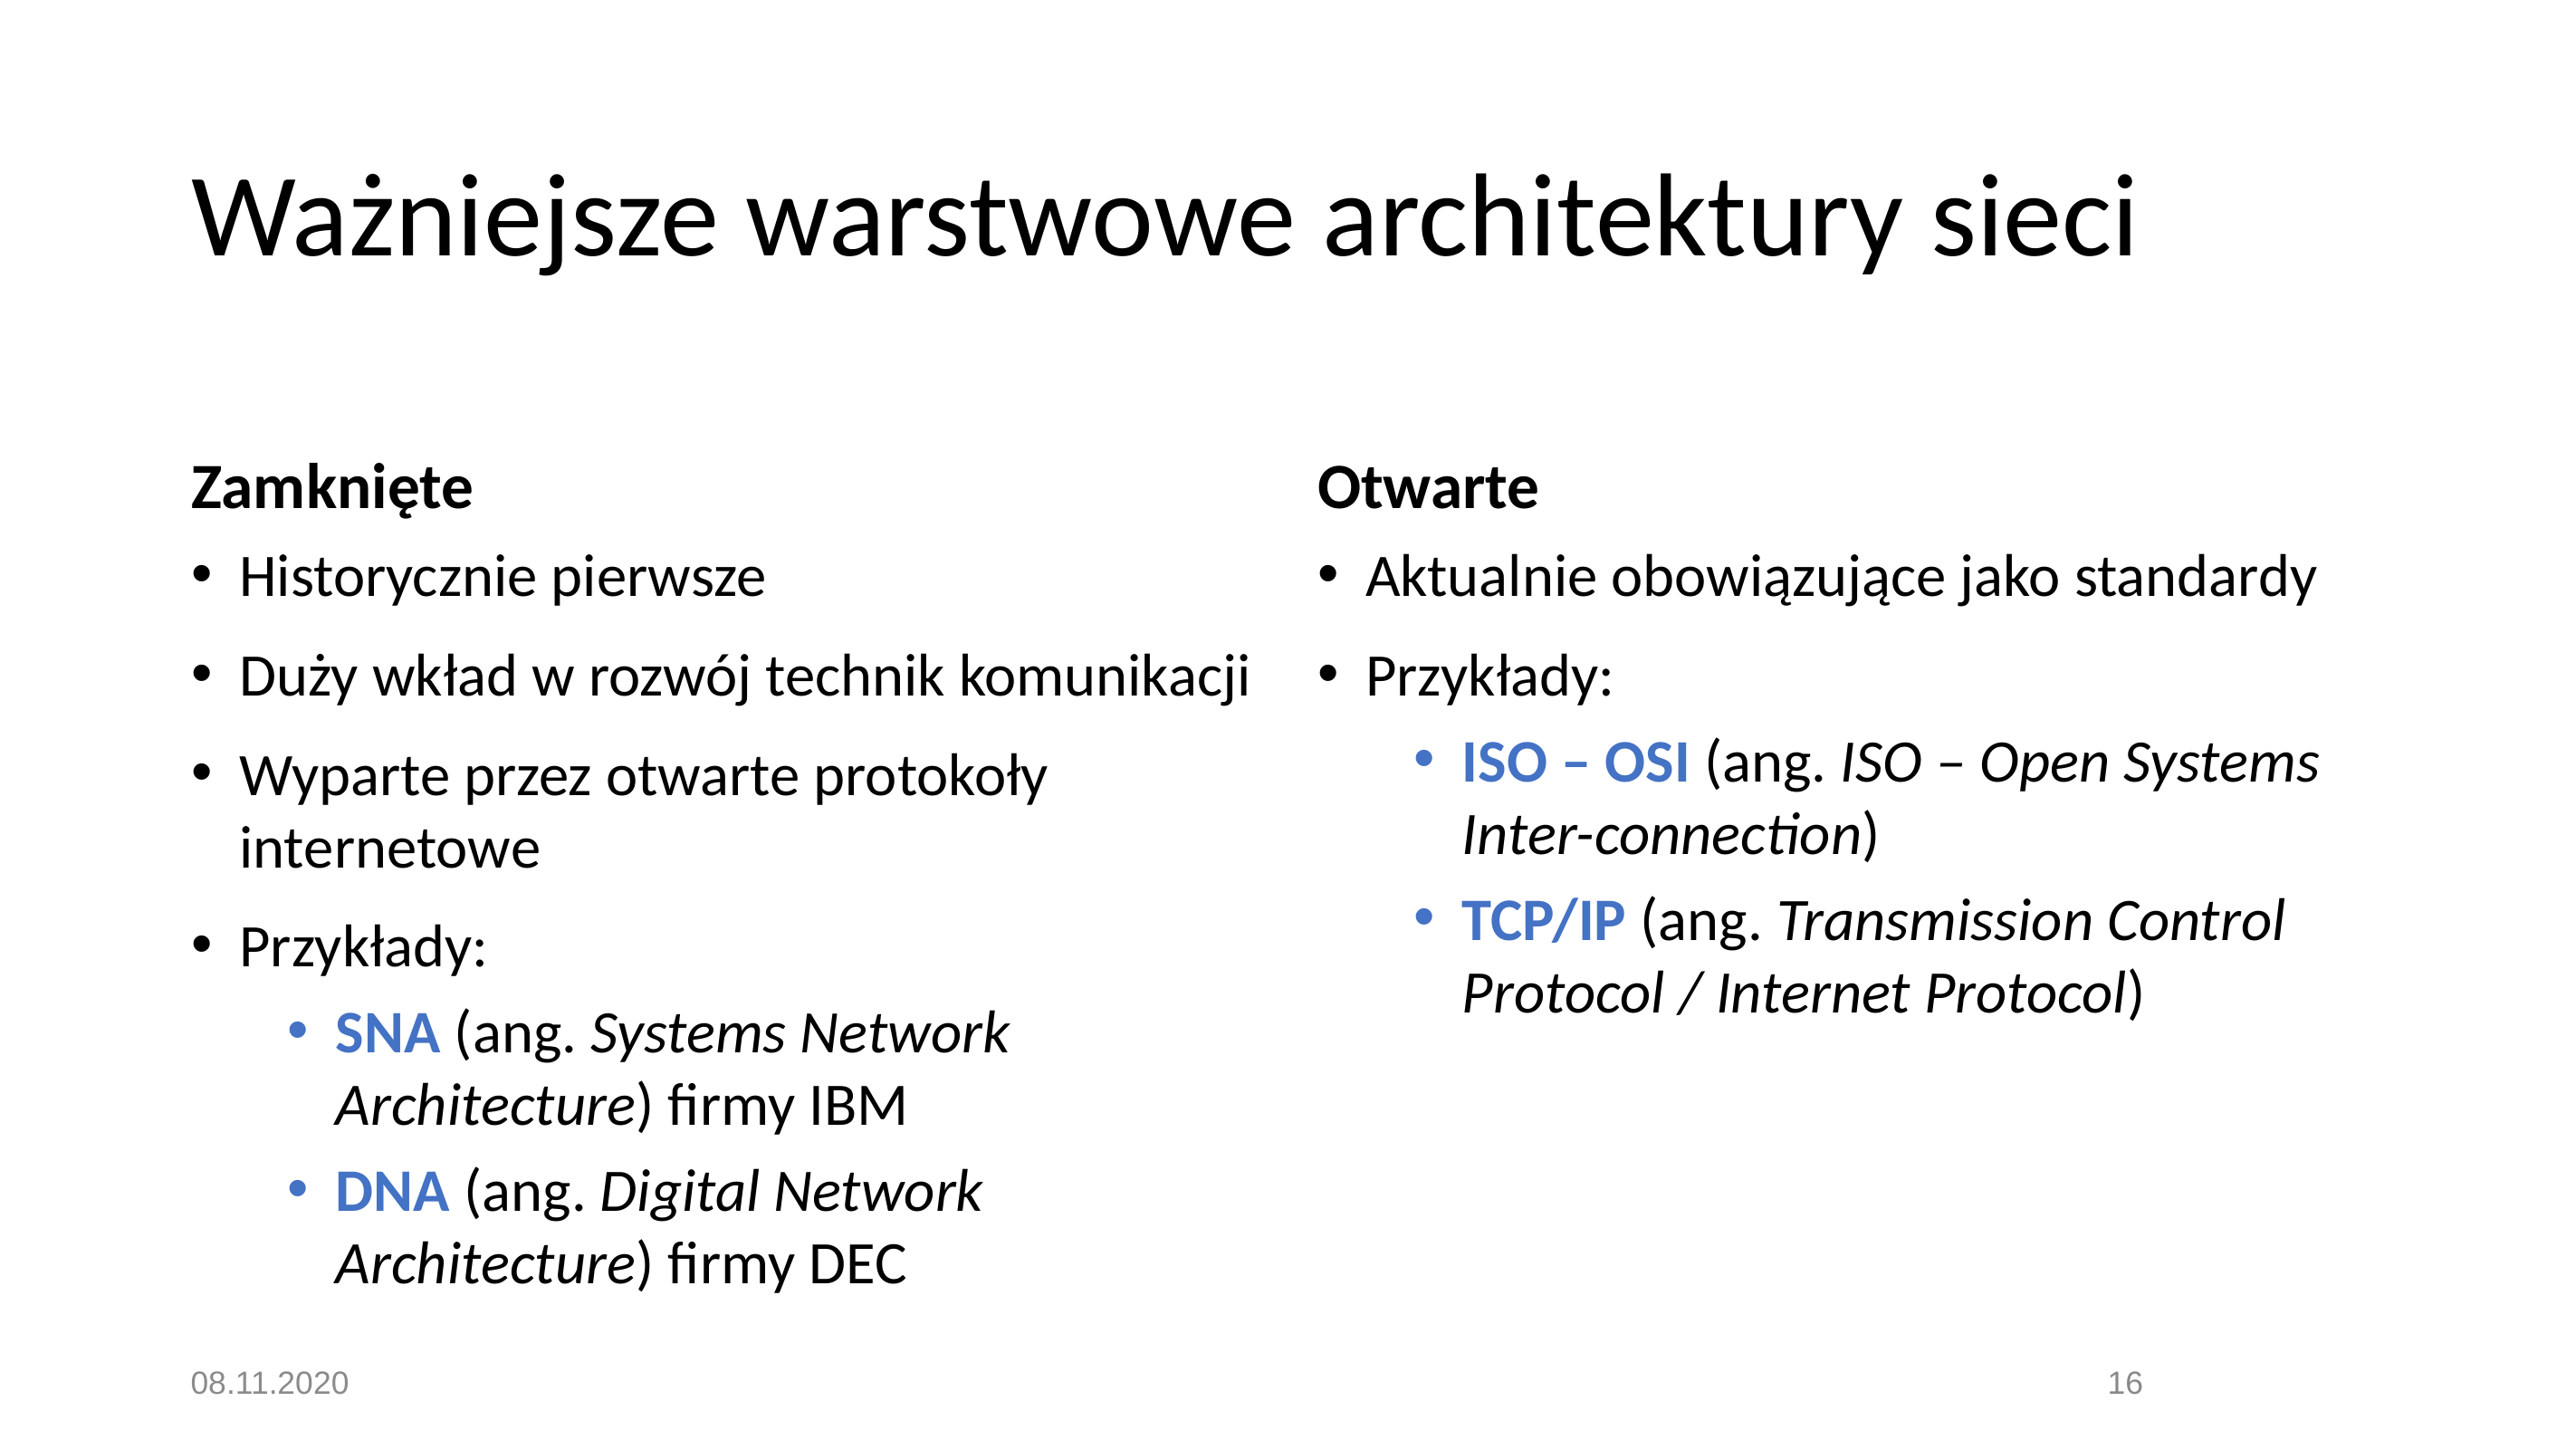

# Ważniejsze warstwowe architektury sieci
Zamknięte
Otwarte
Historycznie pierwsze
Duży wkład w rozwój technik komunikacji
Wyparte przez otwarte protokoły internetowe
Przykłady:
SNA (ang. Systems Network Architecture) firmy IBM
DNA (ang. Digital Network Architecture) firmy DEC
Aktualnie obowiązujące jako standardy
Przykłady:
ISO – OSI (ang. ISO – Open Systems Inter-connection)
TCP/IP (ang. Transmission Control Protocol / Internet Protocol)
08.11.2020
16